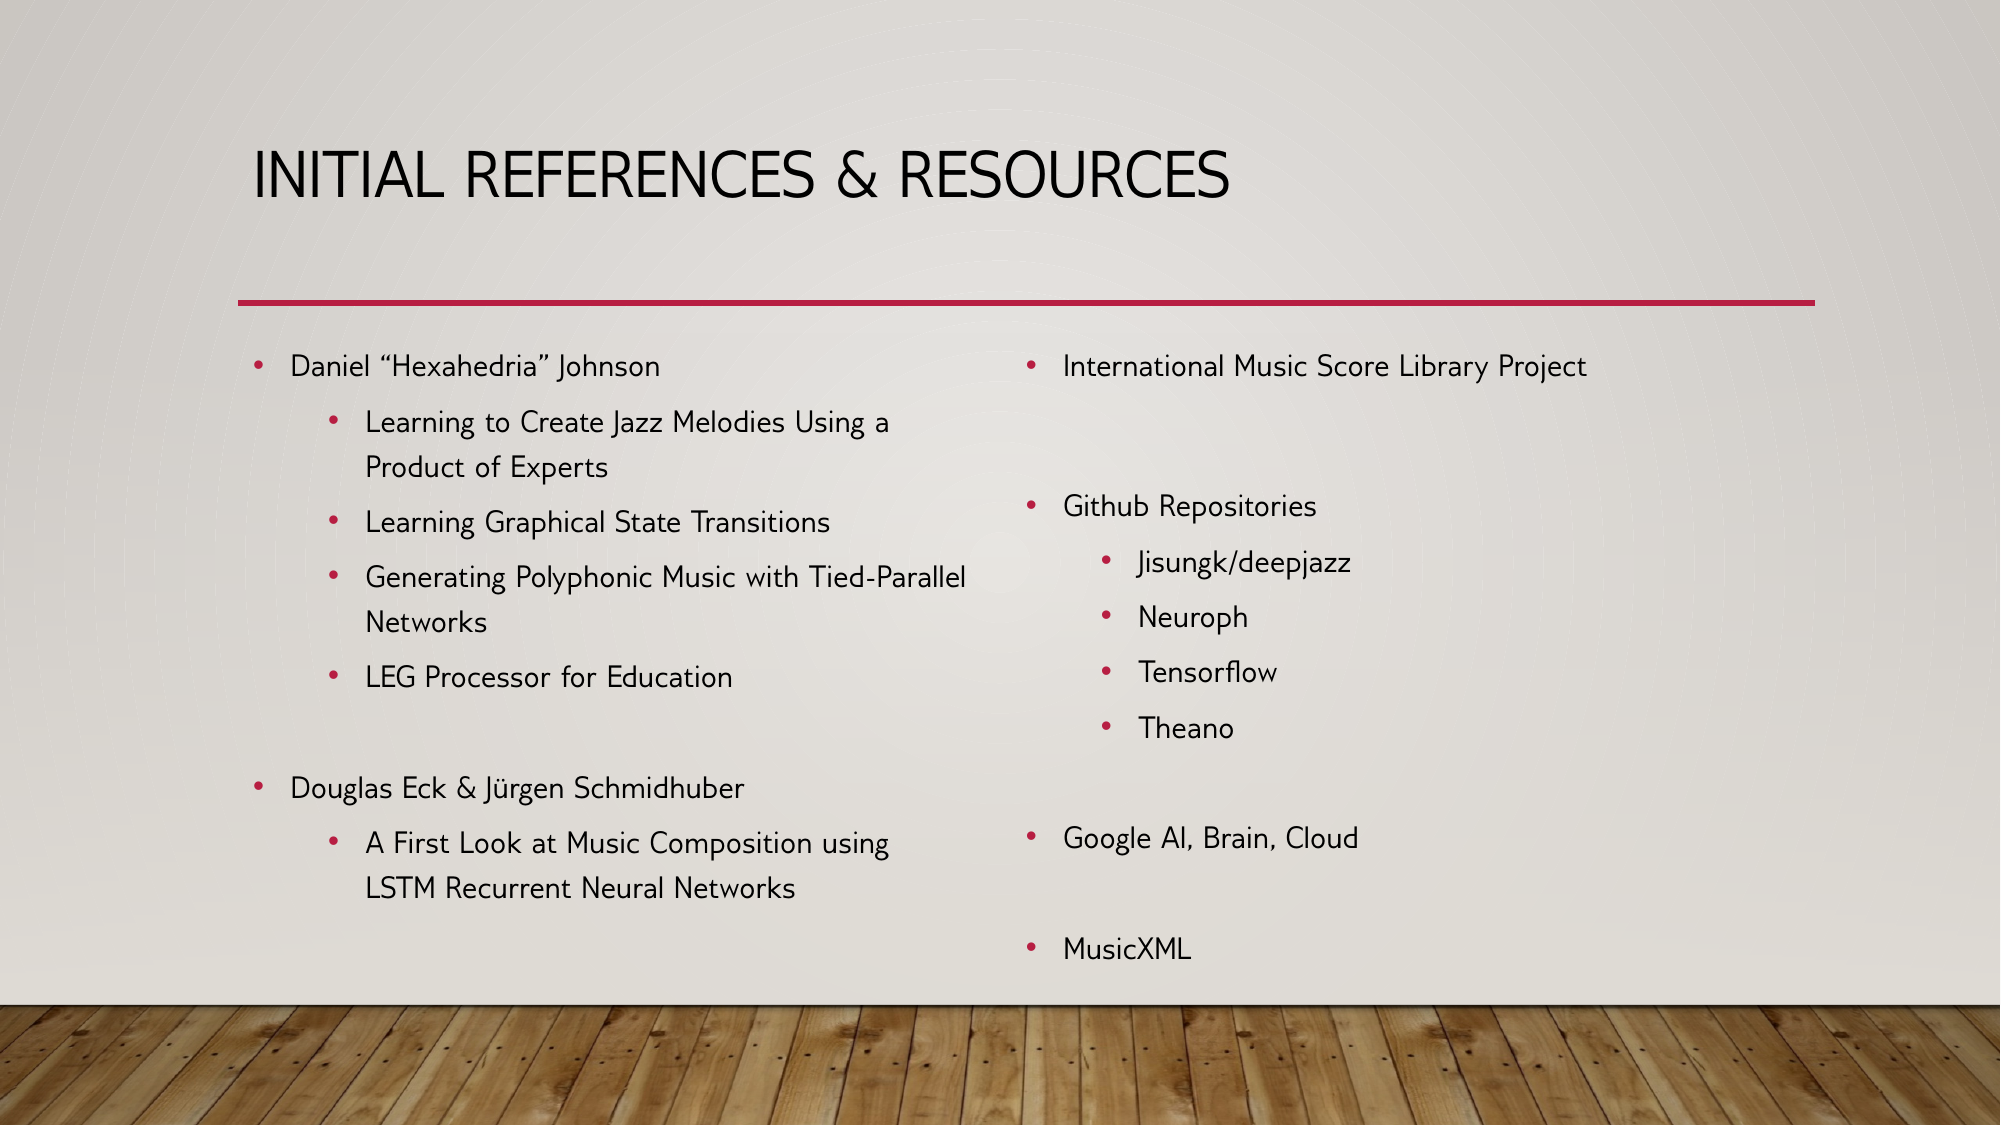

# Initial References & Resources
Daniel “Hexahedria” Johnson
Learning to Create Jazz Melodies Using a
Product of Experts
Learning Graphical State Transitions
Generating Polyphonic Music with Tied-Parallel Networks
LEG Processor for Education
Douglas Eck & Jürgen Schmidhuber
A First Look at Music Composition using
LSTM Recurrent Neural Networks

International Music Score Library Project

Github Repositories
Jisungk/deepjazz
Neuroph
Tensorflow
Theano
Google AI, Brain, Cloud
MusicXML